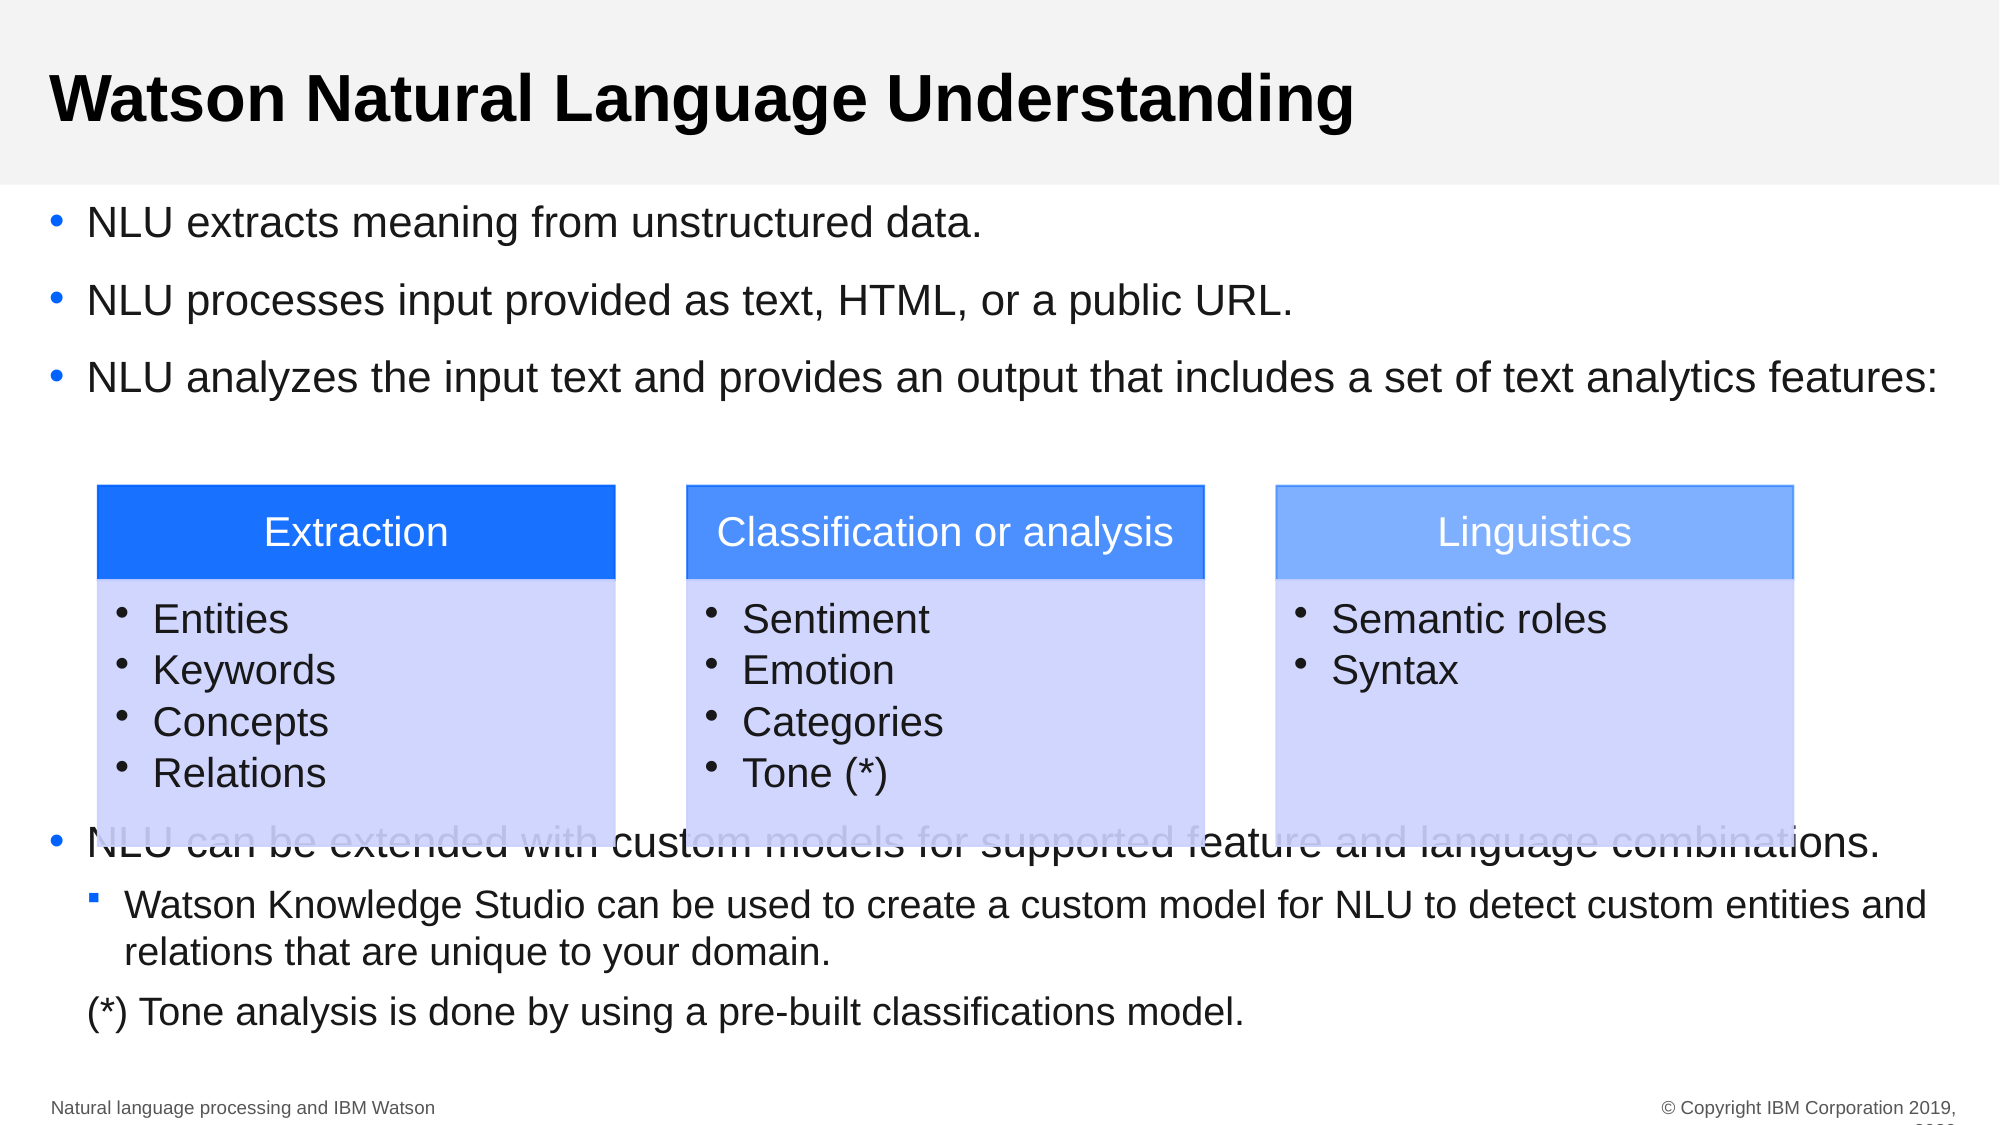

# Watson Natural Language Understanding
NLU extracts meaning from unstructured data.
NLU processes input provided as text, HTML, or a public URL.
NLU analyzes the input text and provides an output that includes a set of text analytics features:

NLU can be extended with custom models for supported feature and language combinations.
Watson Knowledge Studio can be used to create a custom model for NLU to detect custom entities and relations that are unique to your domain.
(*) Tone analysis is done by using a pre-built classifications model.
Extraction
Entities
Keywords
Concepts
Relations
Classification or analysis
Sentiment
Emotion
Categories
Tone (*)
Linguistics
Semantic roles
Syntax
© Copyright IBM Corporation 2019, 2020